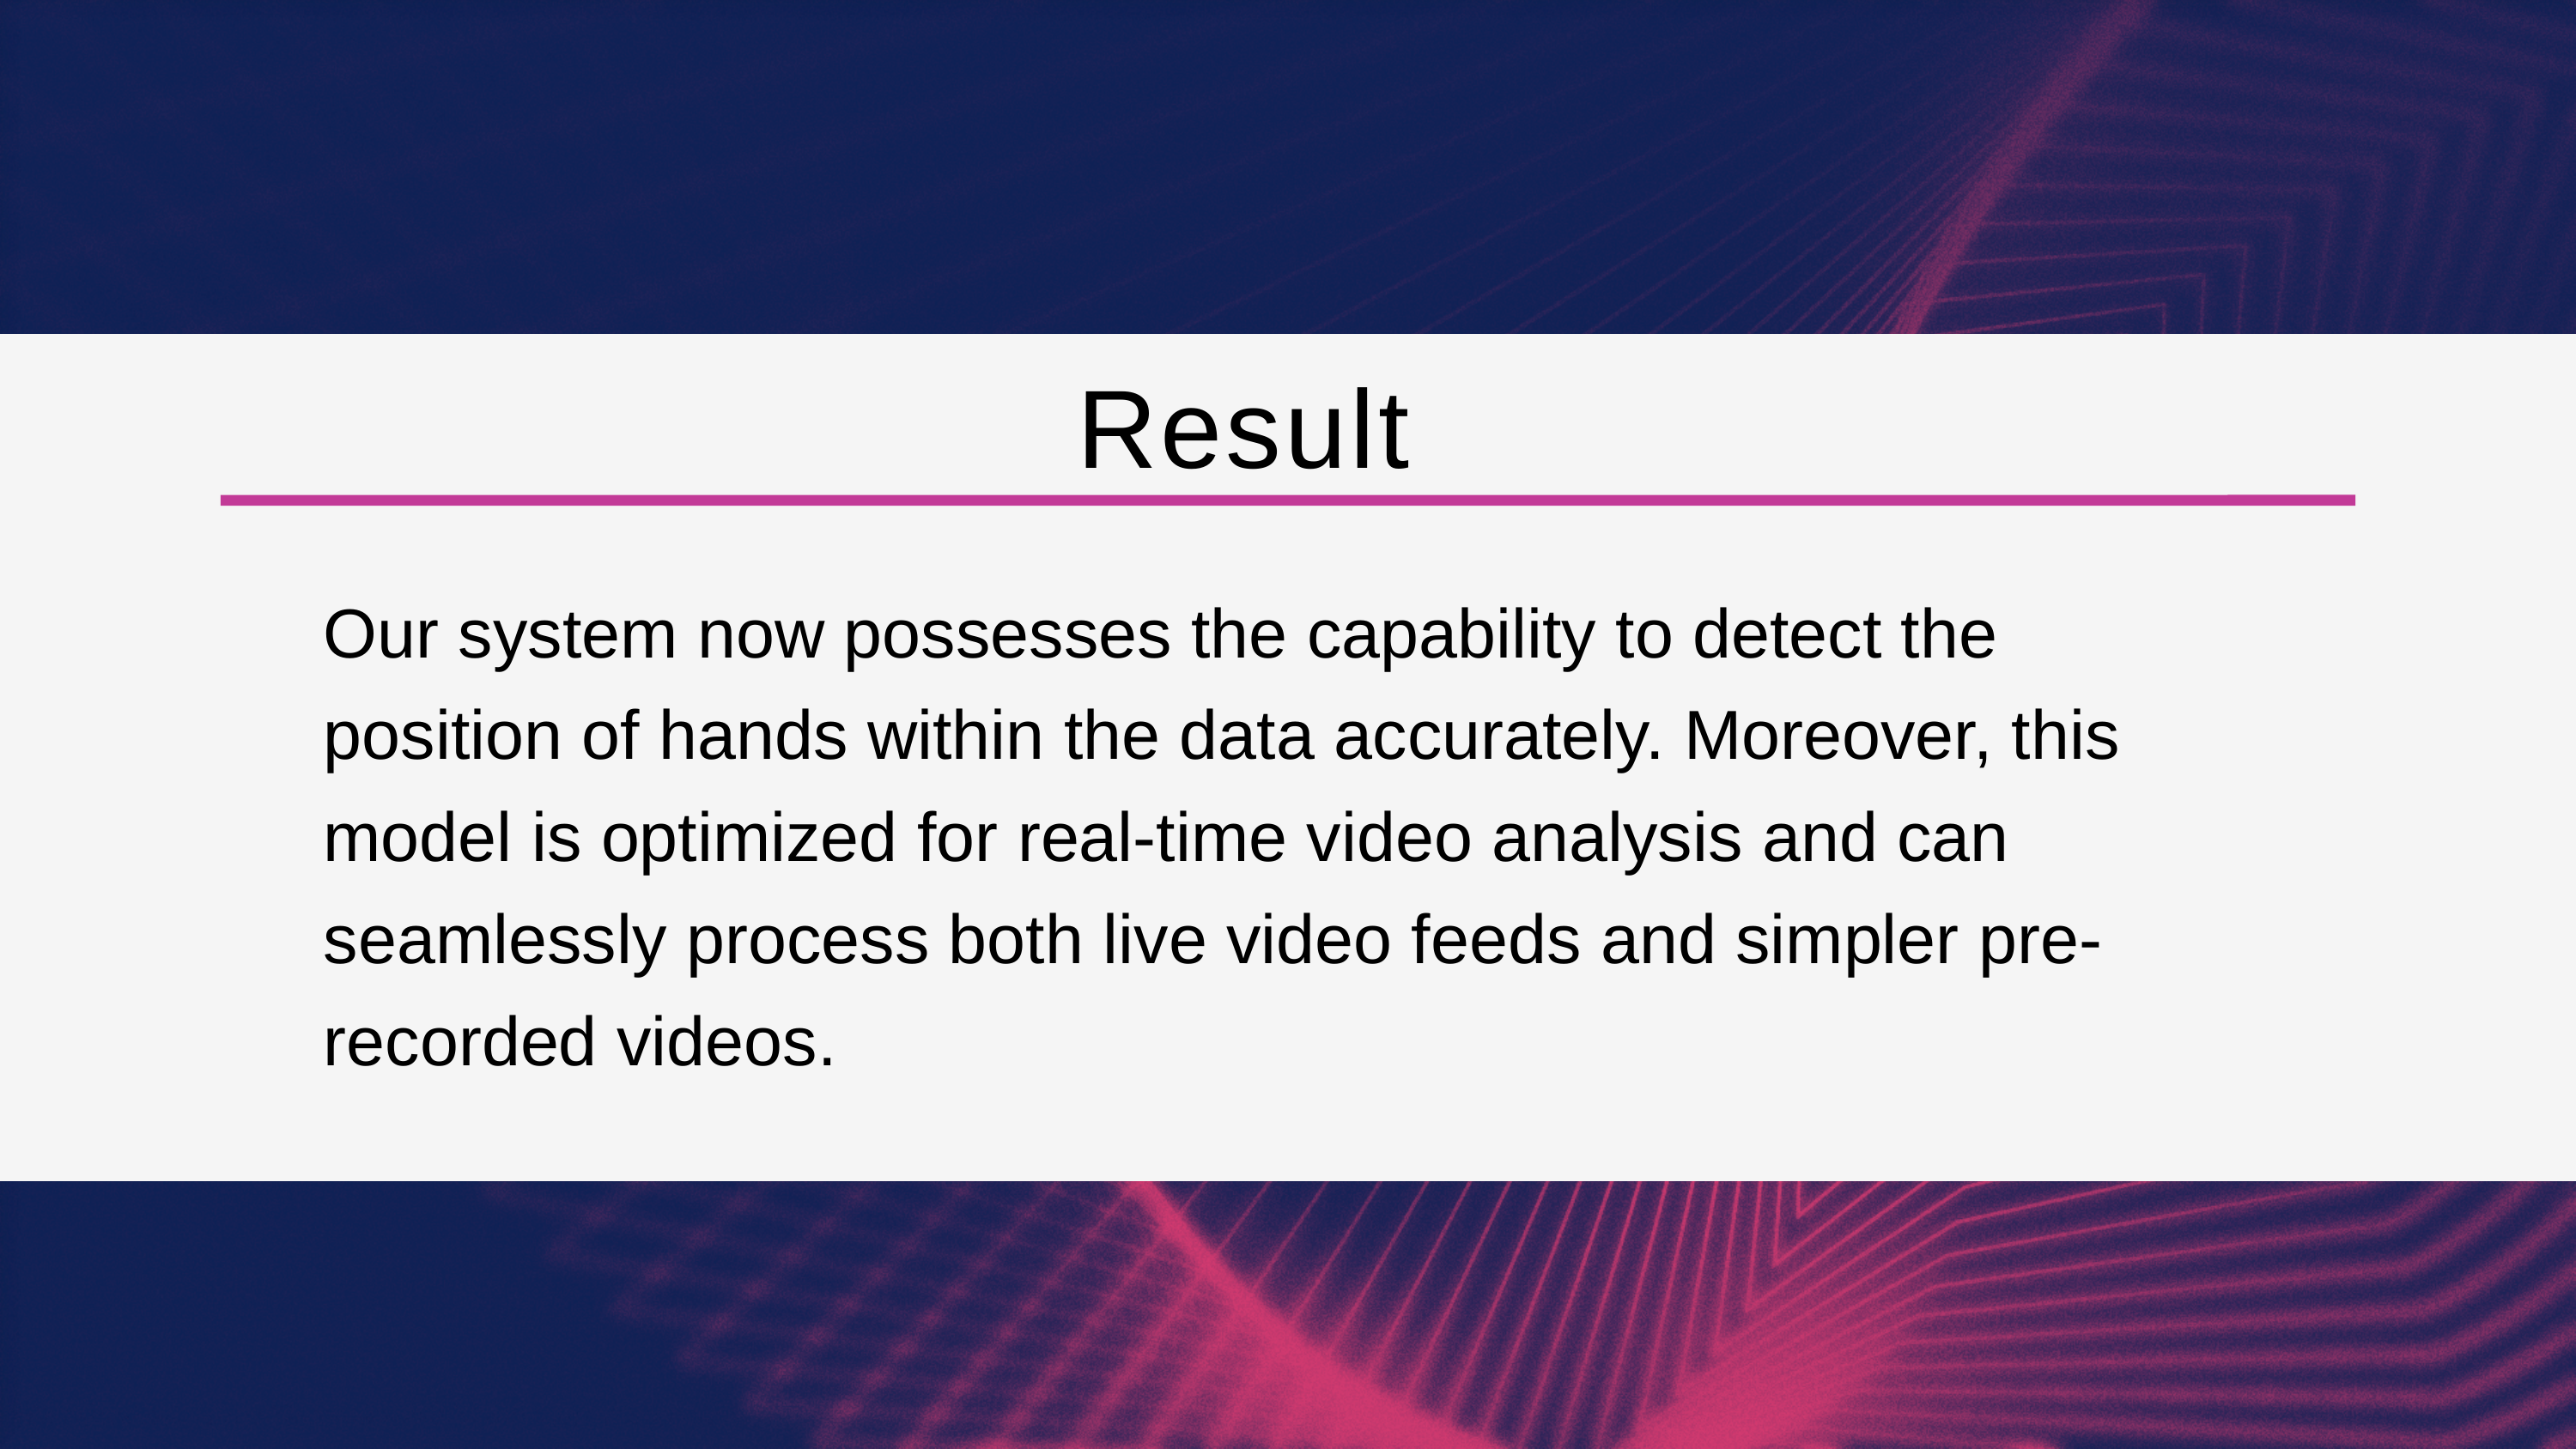

Result

Our system now possesses the capability to detect the position of hands within the data accurately. Moreover, this model is optimized for real-time video analysis and can seamlessly process both live video feeds and simpler pre-recorded videos.